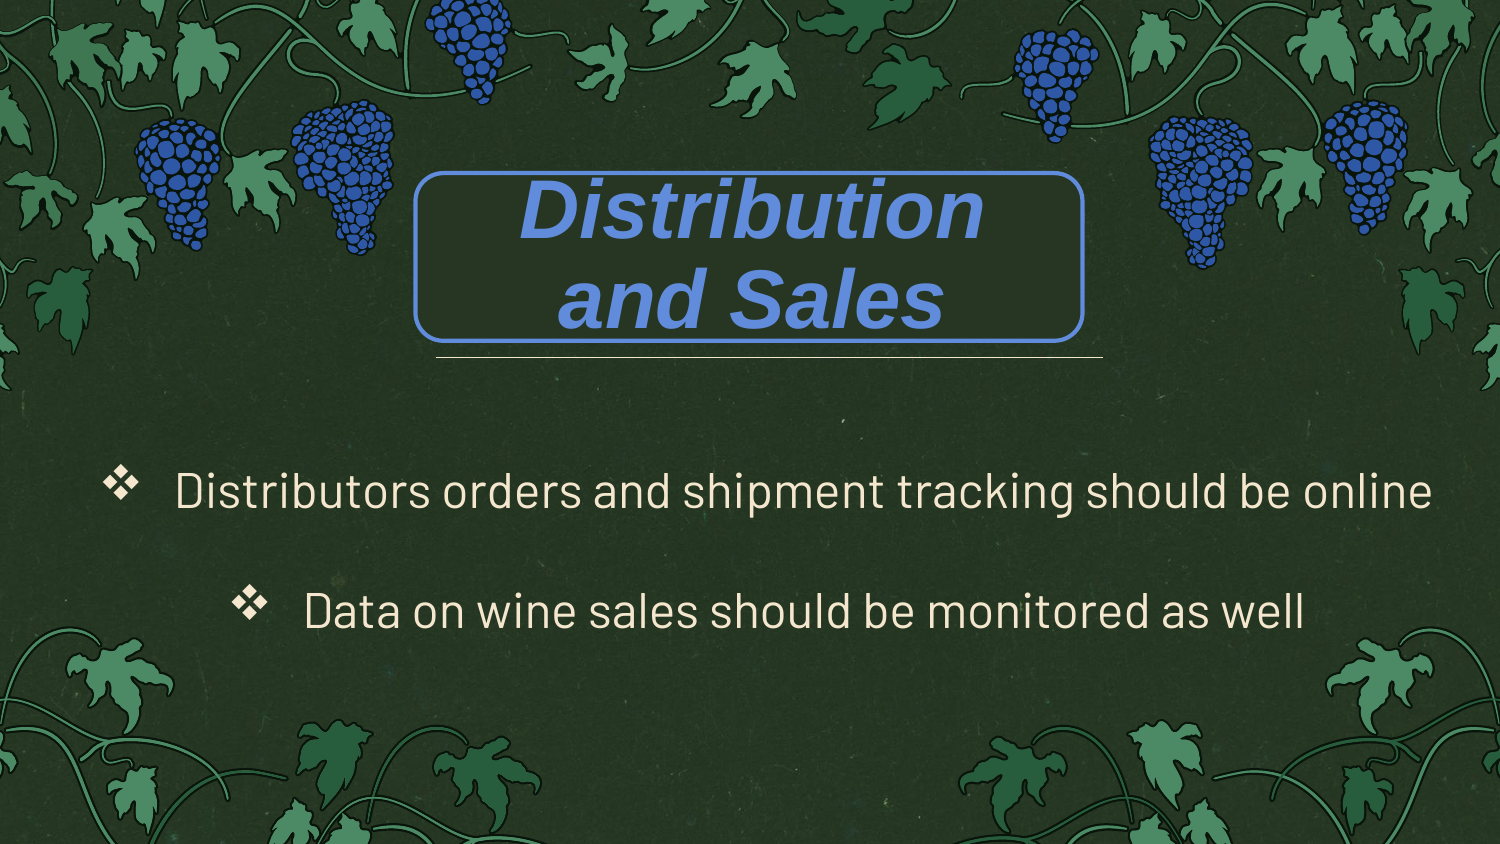

Distribution and Sales

Distributors orders and shipment tracking should be online
Data on wine sales should be monitored as well